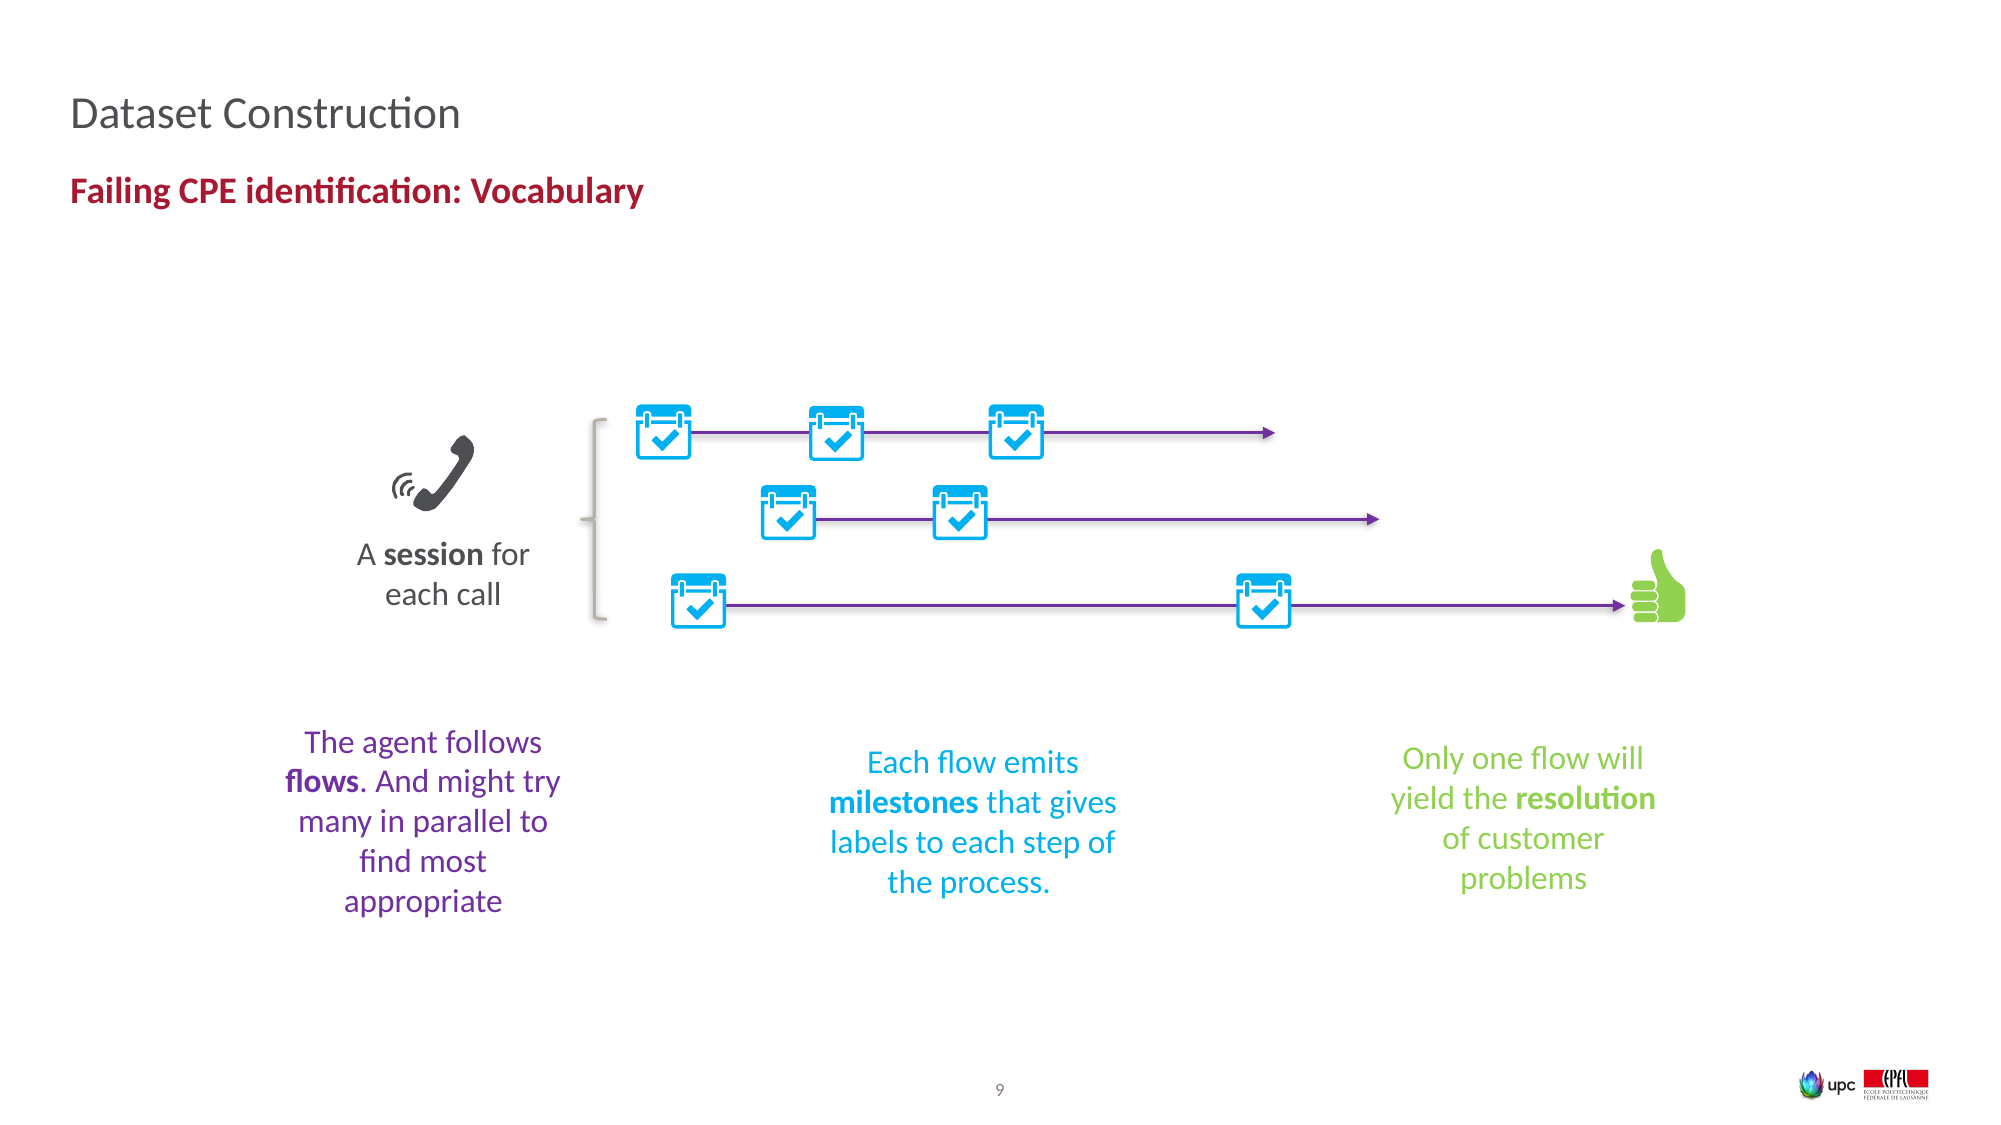

# Dataset Construction
Failing CPE identification: Vocabulary

A session for each call

The agent follows flows. And might try many in parallel to find most appropriate
Only one flow will yield the resolution of customer problems
Each flow emits milestones that gives labels to each step of the process.